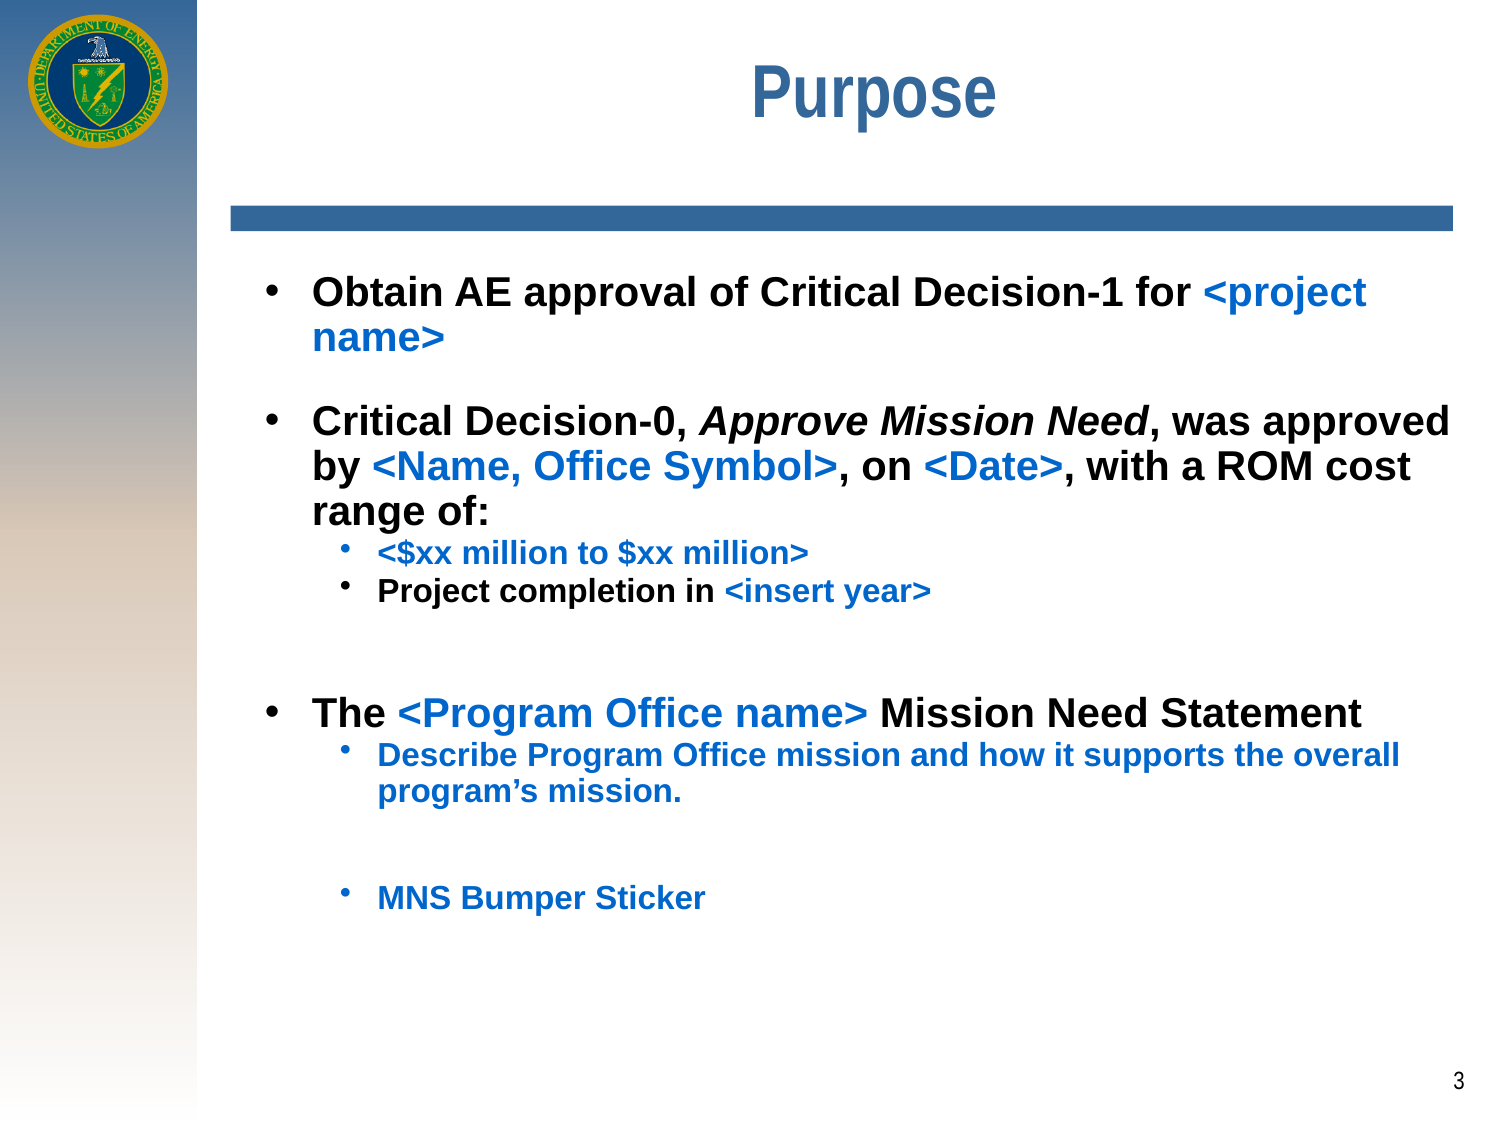

Purpose
Obtain AE approval of Critical Decision-1 for <project name>

Critical Decision-0, Approve Mission Need, was approved by <Name, Office Symbol>, on <Date>, with a ROM cost range of:
<$xx million to $xx million>
Project completion in <insert year>

The <Program Office name> Mission Need Statement
Describe Program Office mission and how it supports the overall program’s mission.

MNS Bumper Sticker

3